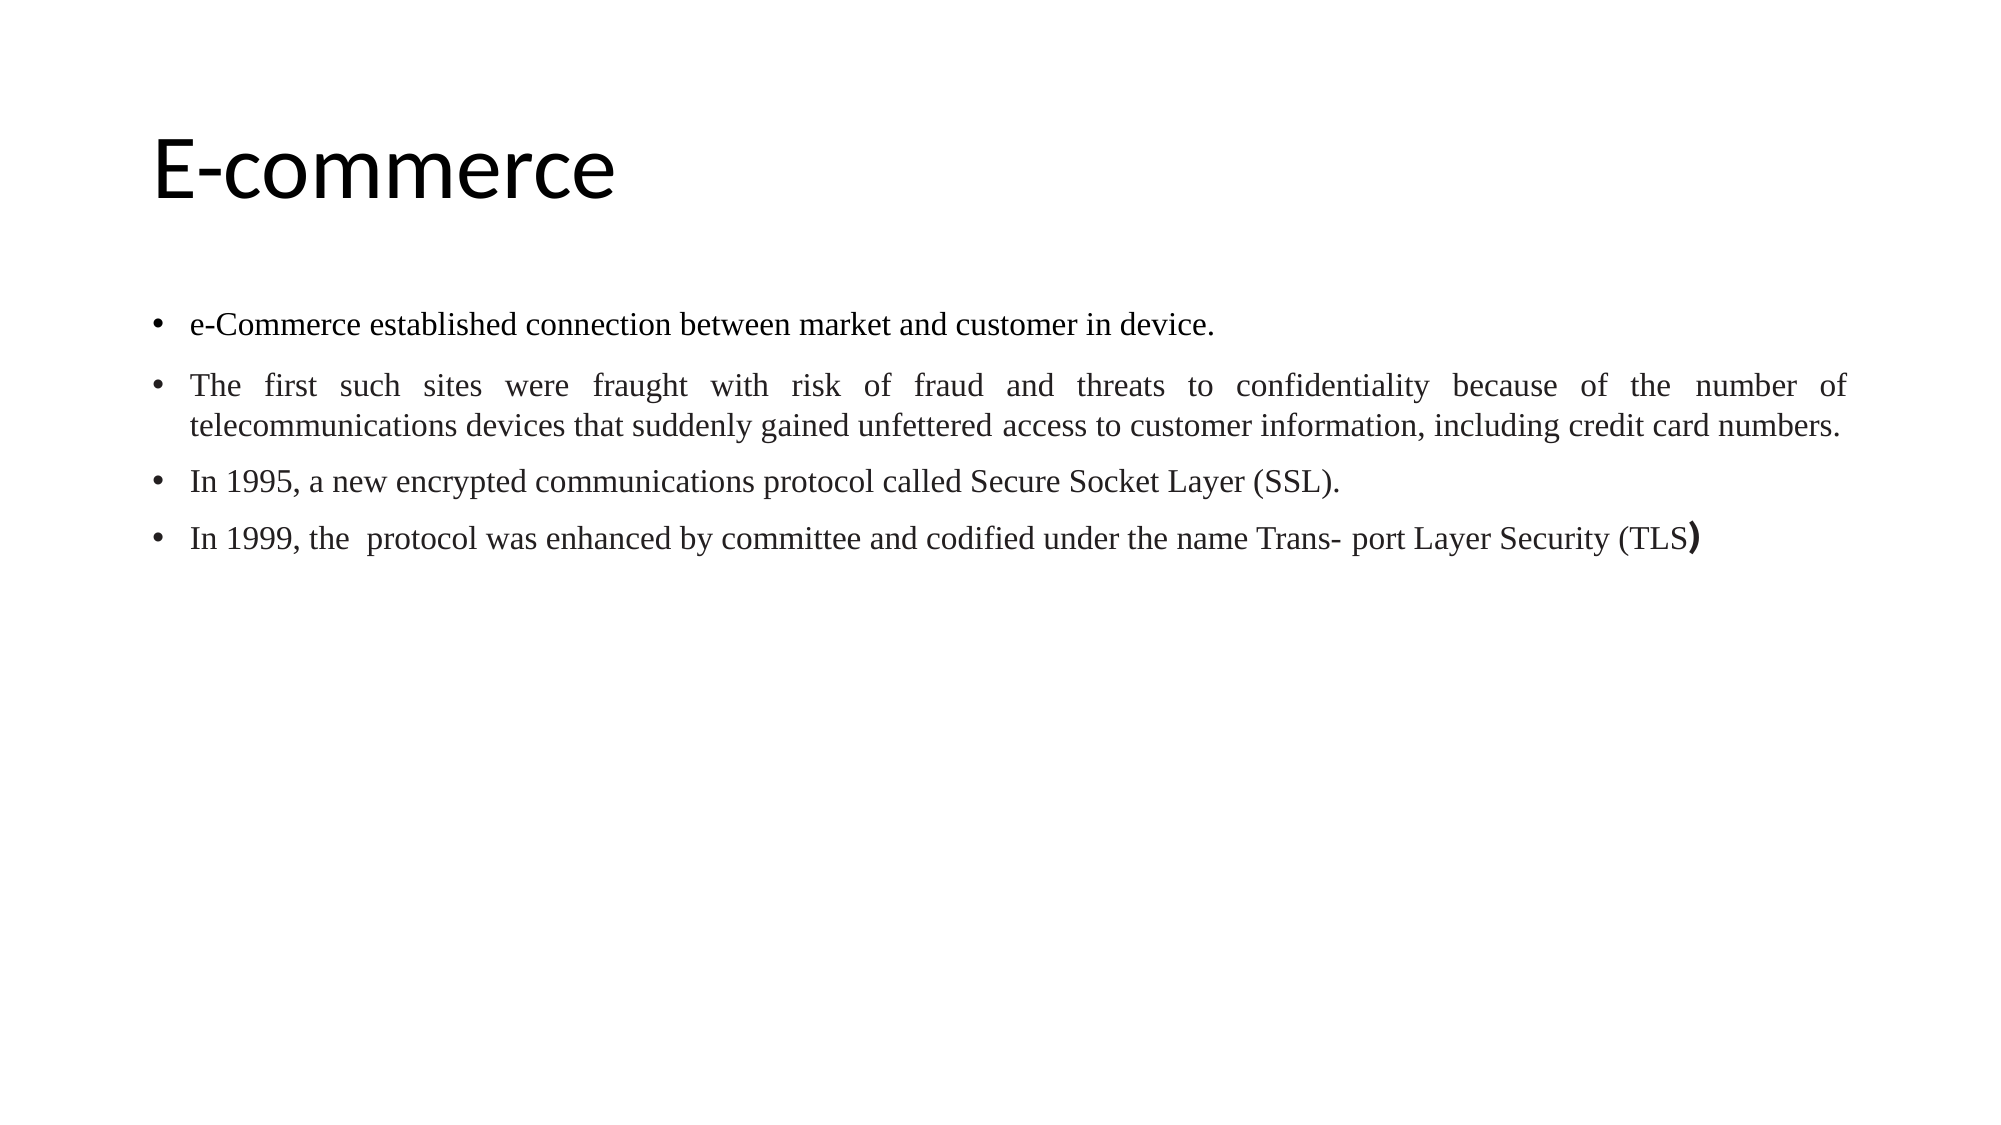

# E-commerce
e-Commerce established connection between market and customer in device.
The first such sites were fraught with risk of fraud and threats to confidentiality because of the number of telecommunications devices that suddenly gained unfettered access to customer information, including credit card numbers.
In 1995, a new encrypted communications protocol called Secure Socket Layer (SSL).
In 1999, the  protocol was enhanced by committee and codified under the name Trans- port Layer Security (TLS)